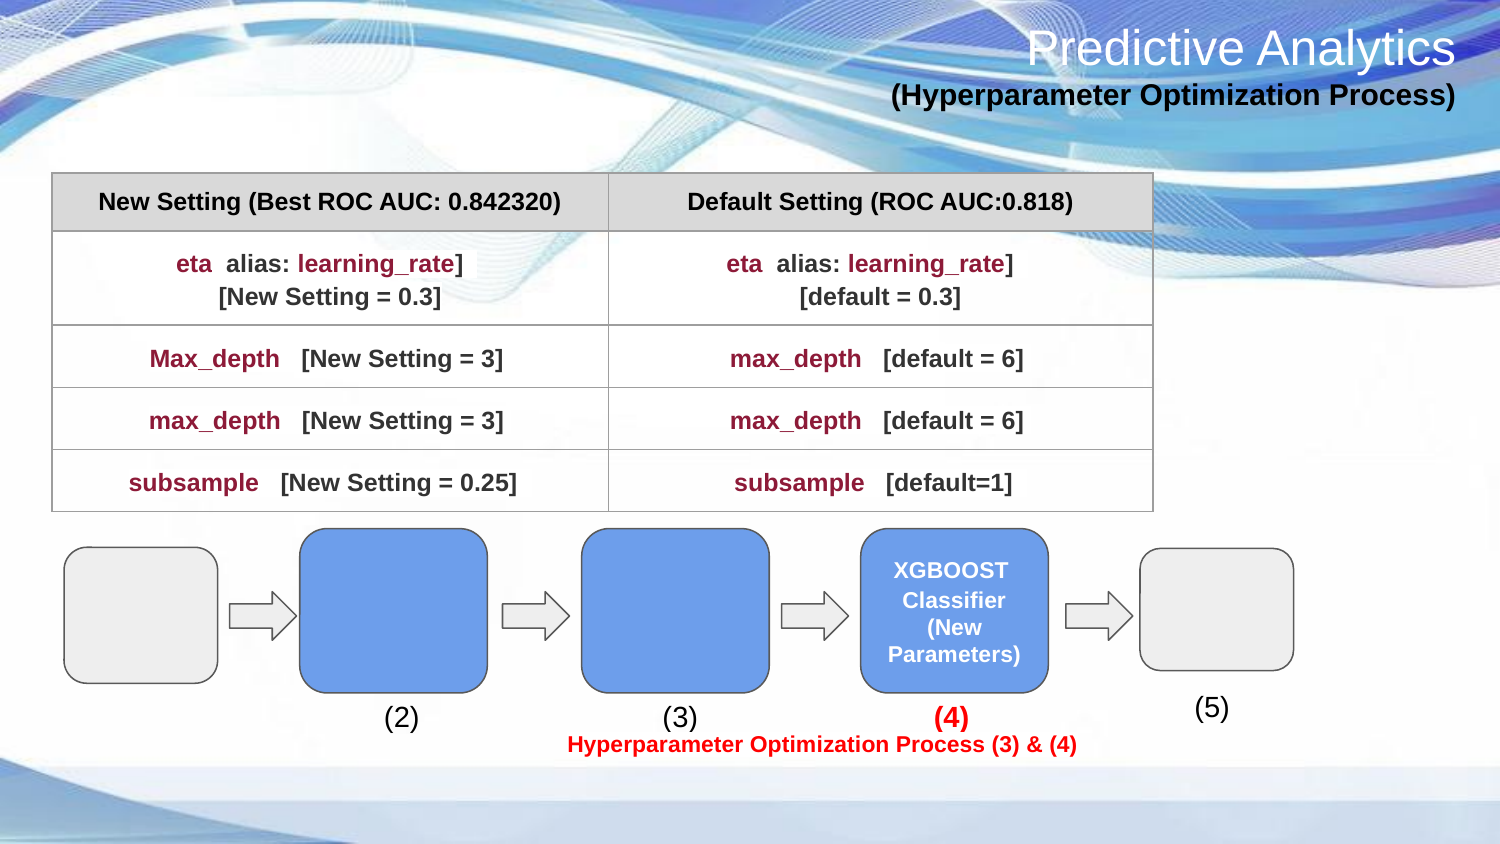

# Predictive Analytics (Hyperparameter Optimization Process)
| New Setting (Best ROC AUC: 0.842320) | Default Setting (ROC AUC:0.818) |
| --- | --- |
| eta alias: learning\_rate] [New Setting = 0.3] | eta alias: learning\_rate] [default = 0.3] |
| Max\_depth [New Setting = 3] | max\_depth [default = 6] |
| max\_depth [New Setting = 3] | max\_depth [default = 6] |
| subsample [New Setting = 0.25] | subsample [default=1] |

XGBOOST
Classifier
(New Parameters)

(5)

(2)
(3)
(4)
Hyperparameter Optimization Process (3) & (4)